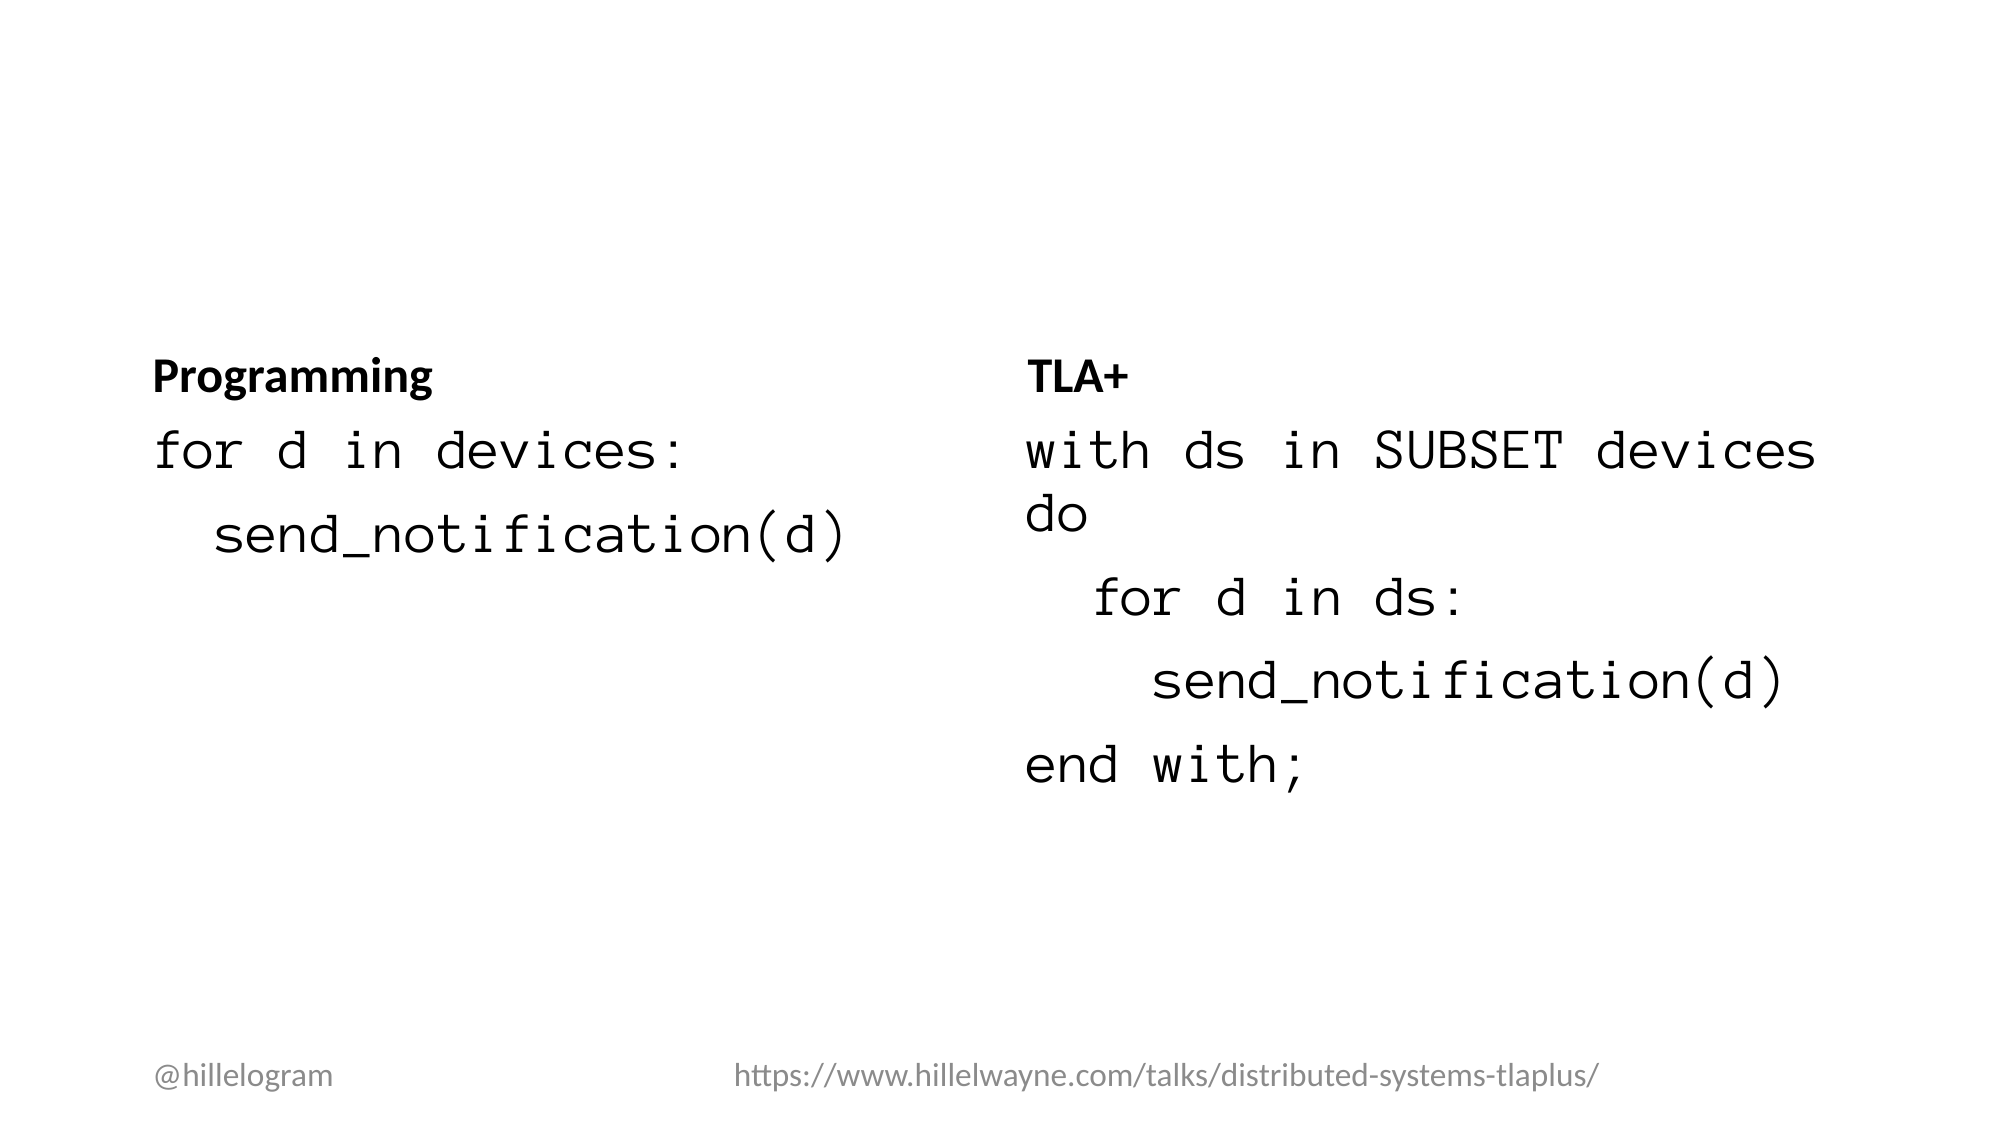

#
Programming
TLA+
for d in devices:
  send_notification(d)
with ds in SUBSET devices do
  for d in ds:
    send_notification(d)
end with;
@hillelogram
https://www.hillelwayne.com/talks/distributed-systems-tlaplus/